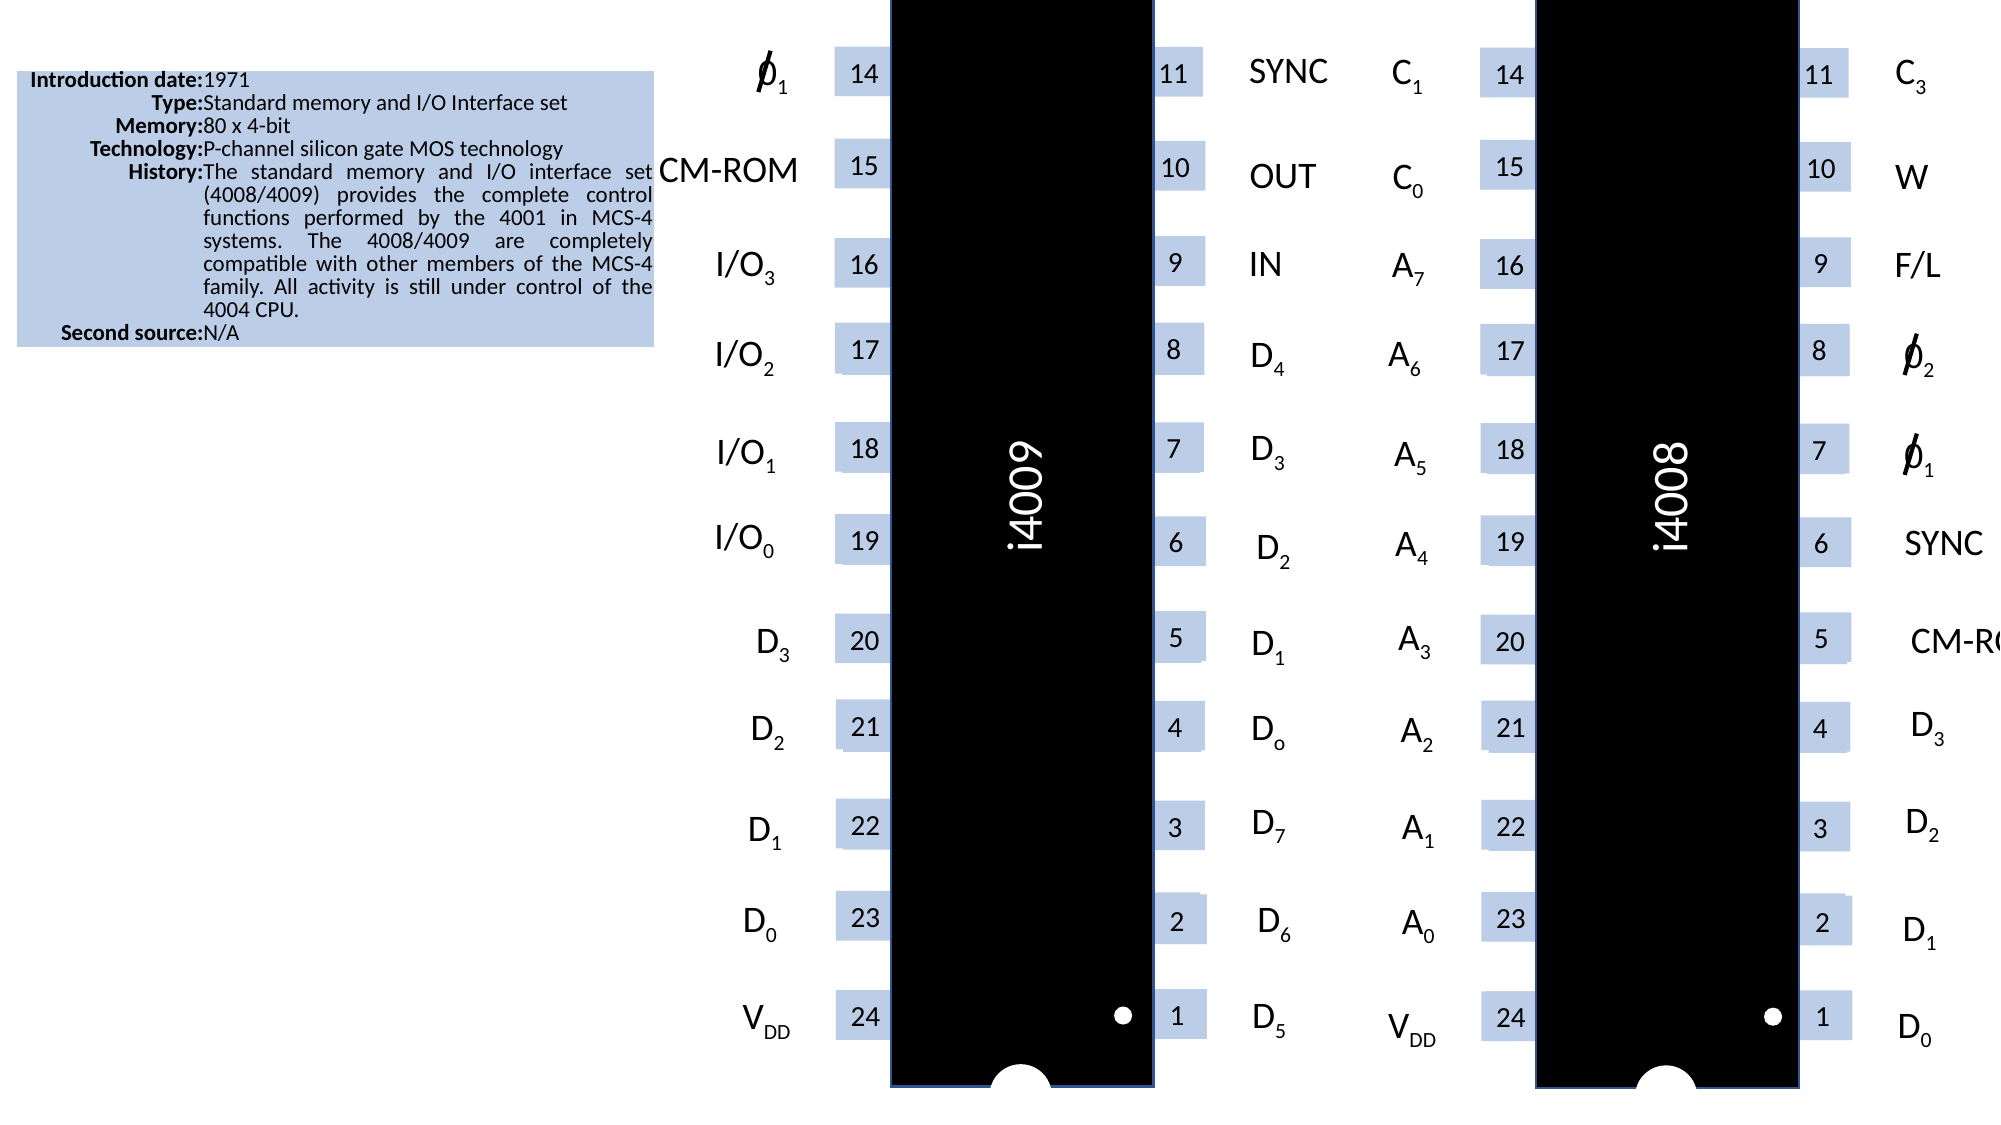

8
17

18
7

19
6

5
20

21
4

22
3

23

2
1
24

i4009
Do
D7
D6
D5
VSS
02
12
13
SYNC
01
14
11
15
10
OUT
I/O3
IN
9
16
I/O2
D4
13
4
D3
I/O1
I/O0
D2
D3
D1
D2
D1
D0
VDD
CM-ROM

8
17

18
7

19
6

5
20

21
4

22
3

23

2
1
24

i4008
A3
A2
A1
A0
02
01
SYNC
CM-ROM
D3
D2
D1
D0
VSS
C2
12
13
C1
C3
14
11
15
10
C0
W
A7
F/L
9
16
13
4
VDD
A6
A5
A4

| Introduction date: | 1971 |
| --- | --- |
| Type: | Standard memory and I/O Interface set |
| Memory: | 80 x 4-bit |
| Technology: | P-channel silicon gate MOS technology |
| History: | The standard memory and I/O interface set (4008/4009) provides the complete control functions performed by the 4001 in MCS-4 systems. The 4008/4009 are completely compatible with other members of the MCS-4 family. All activity is still under control of the 4004 CPU. |
| Second source: | N/A |